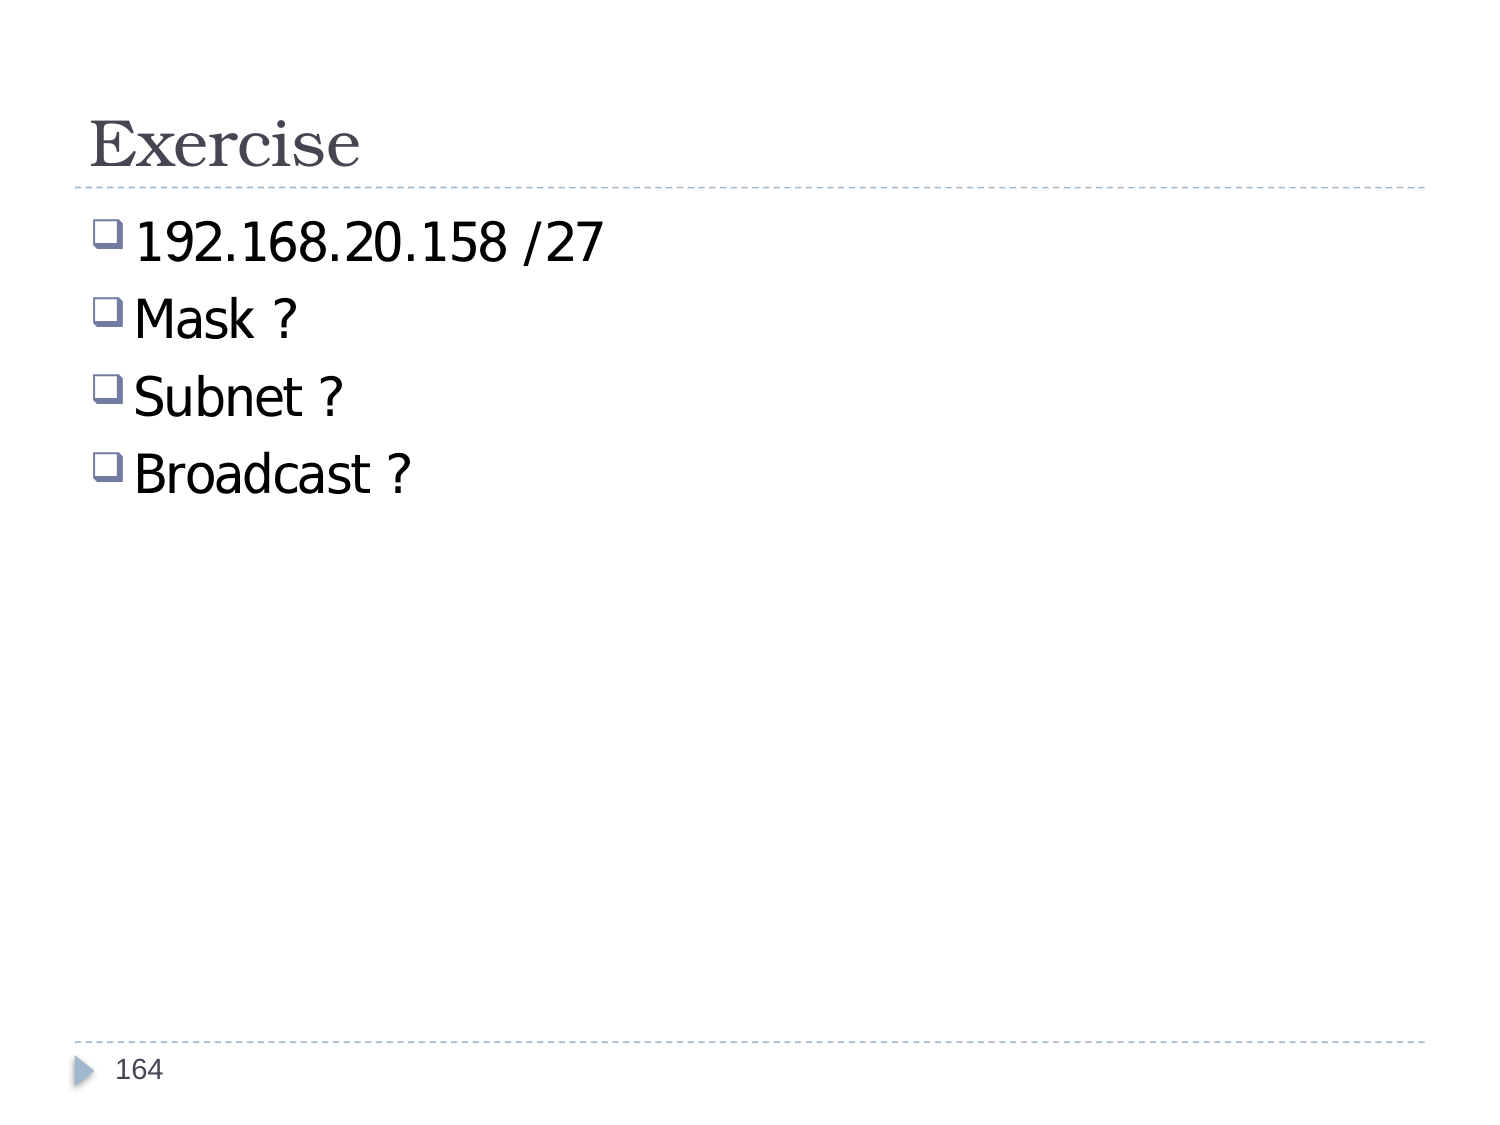

# Exercise
192.168.20.158 /27
Mask ?
Subnet ?
Broadcast ?
164